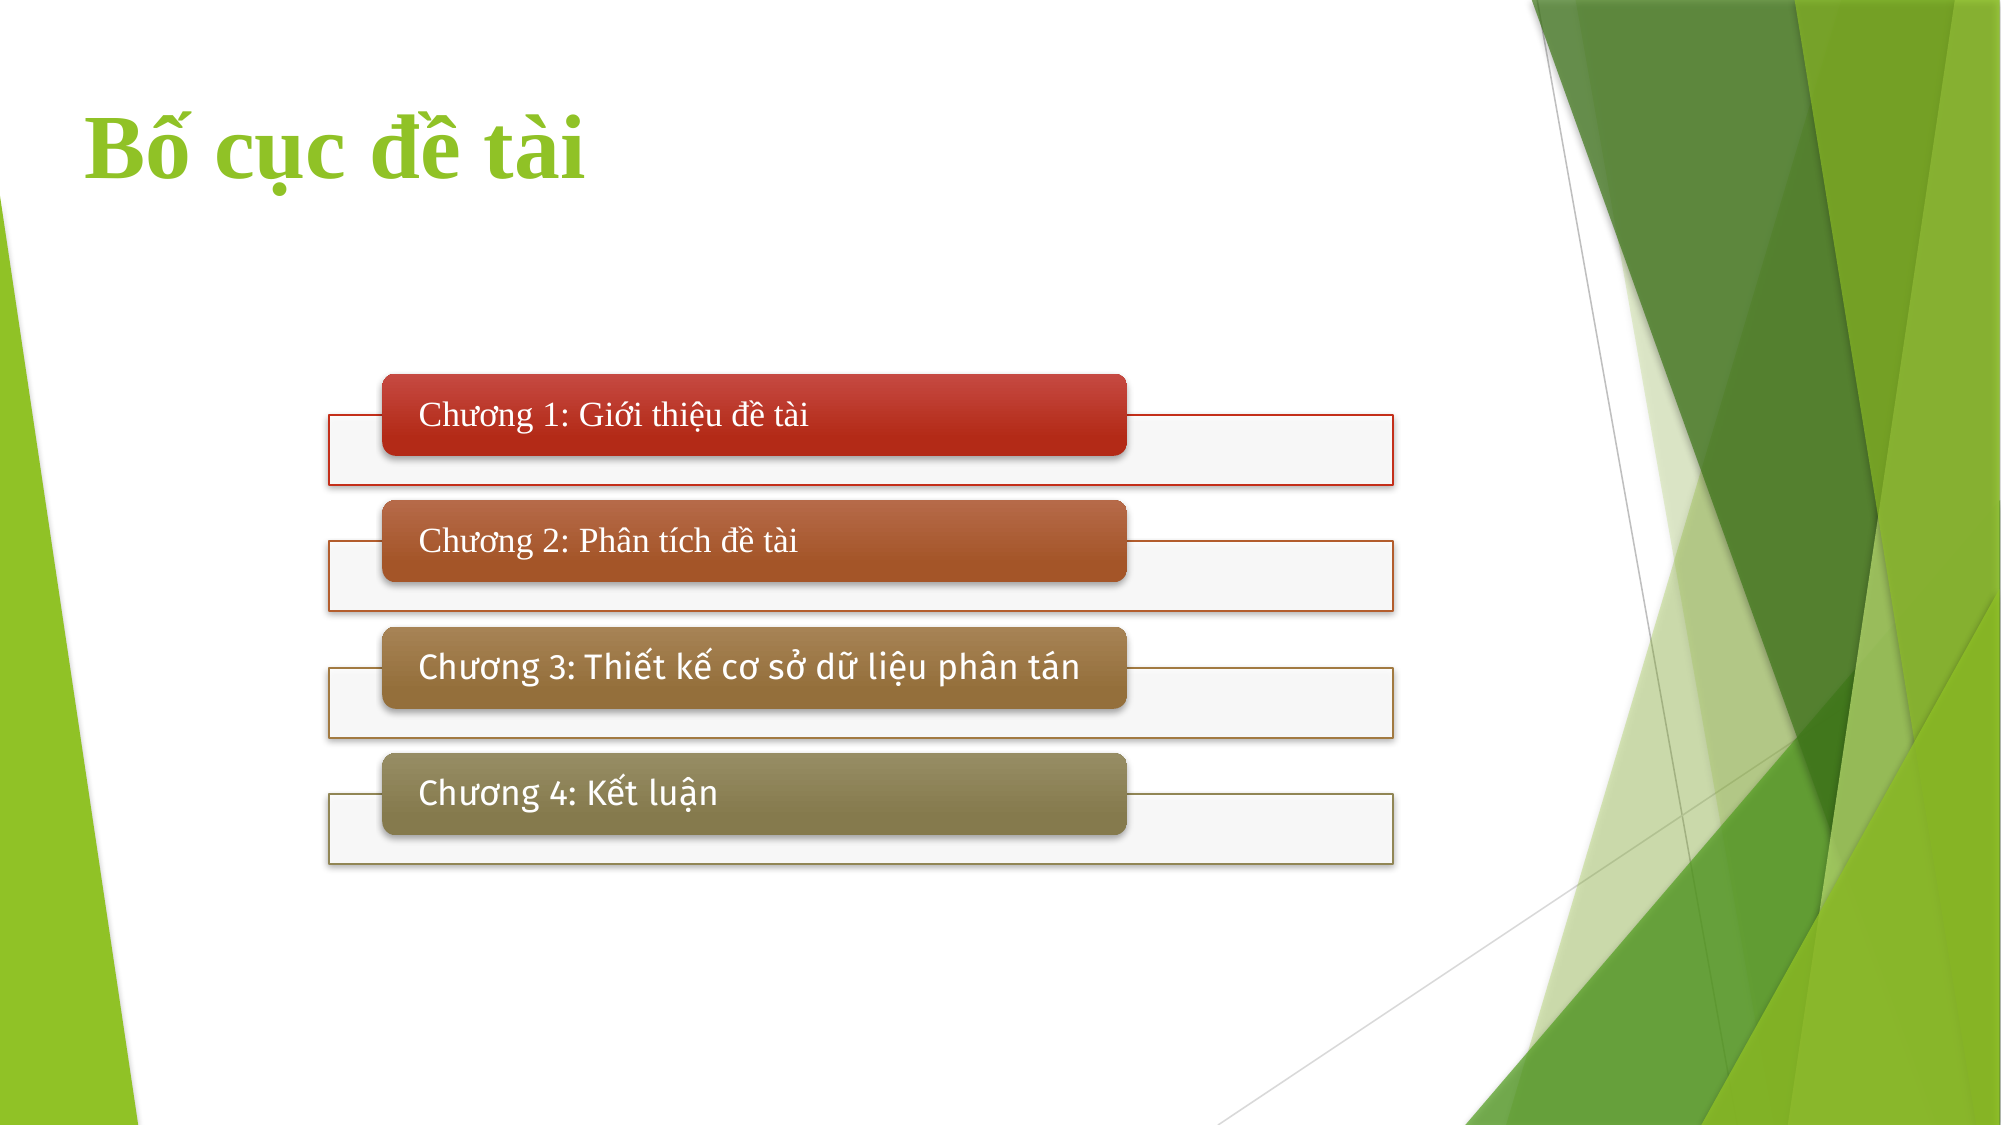

# Bố cục đề tài

Chương 1: Giới thiệu đề tài
Chương 2: Phân tích đề tài
Chương 3: Thiết kế cơ sở dữ liệu phân tán
Chương 4: Kết luận